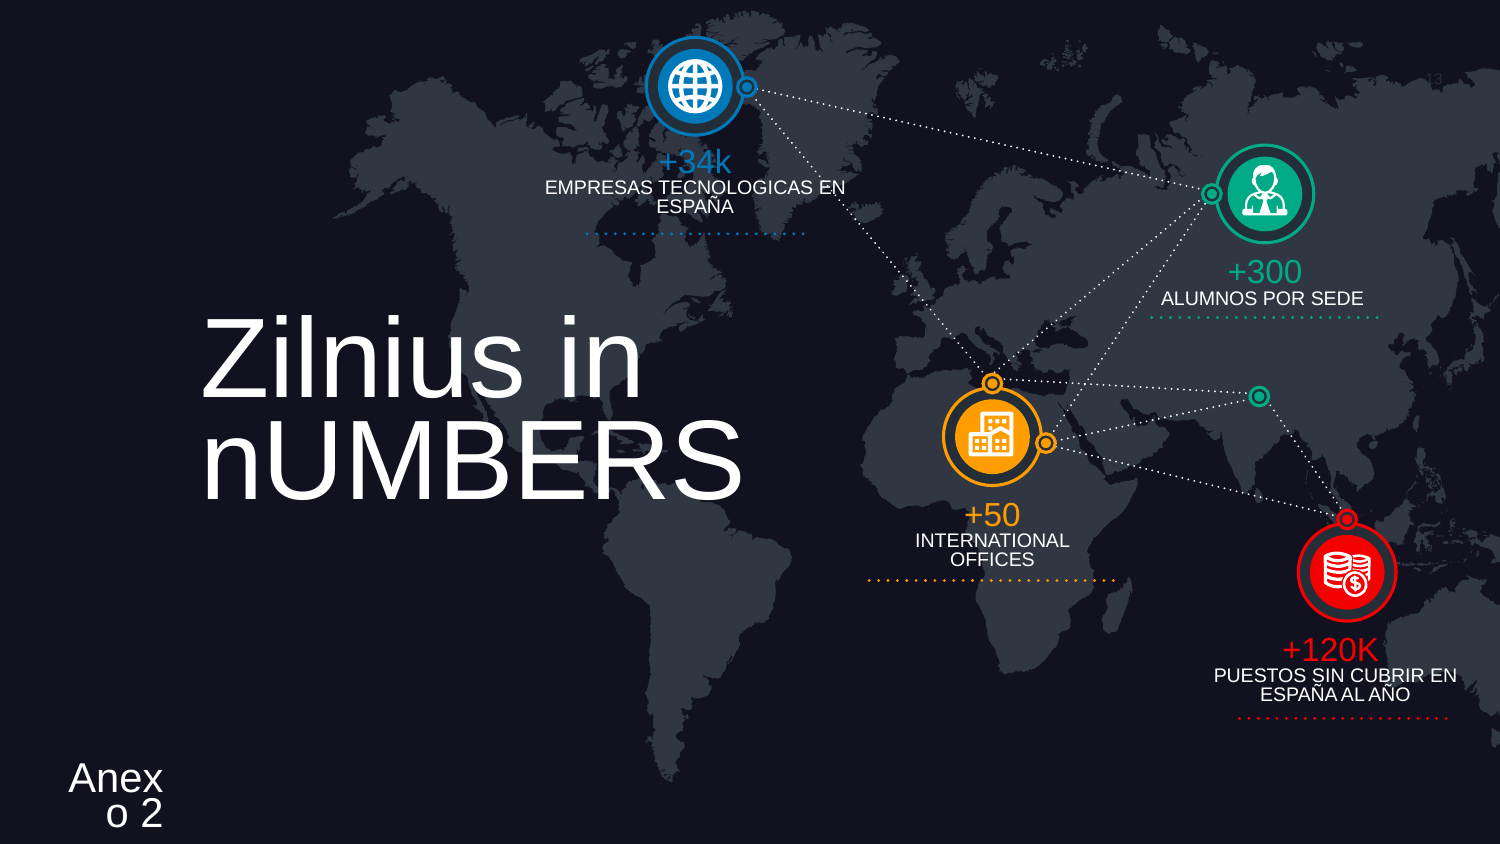

13

+34k
EMPRESAS TECNOLOGICAS EN ESPAÑA

+300
ALUMNOS POR SEDE

# Zilnius in nUMBERS

+50
INTERNATIONAL
OFFICES

+120K
PUESTOS SIN CUBRIR EN ESPAÑA AL AÑO

Anexo 2